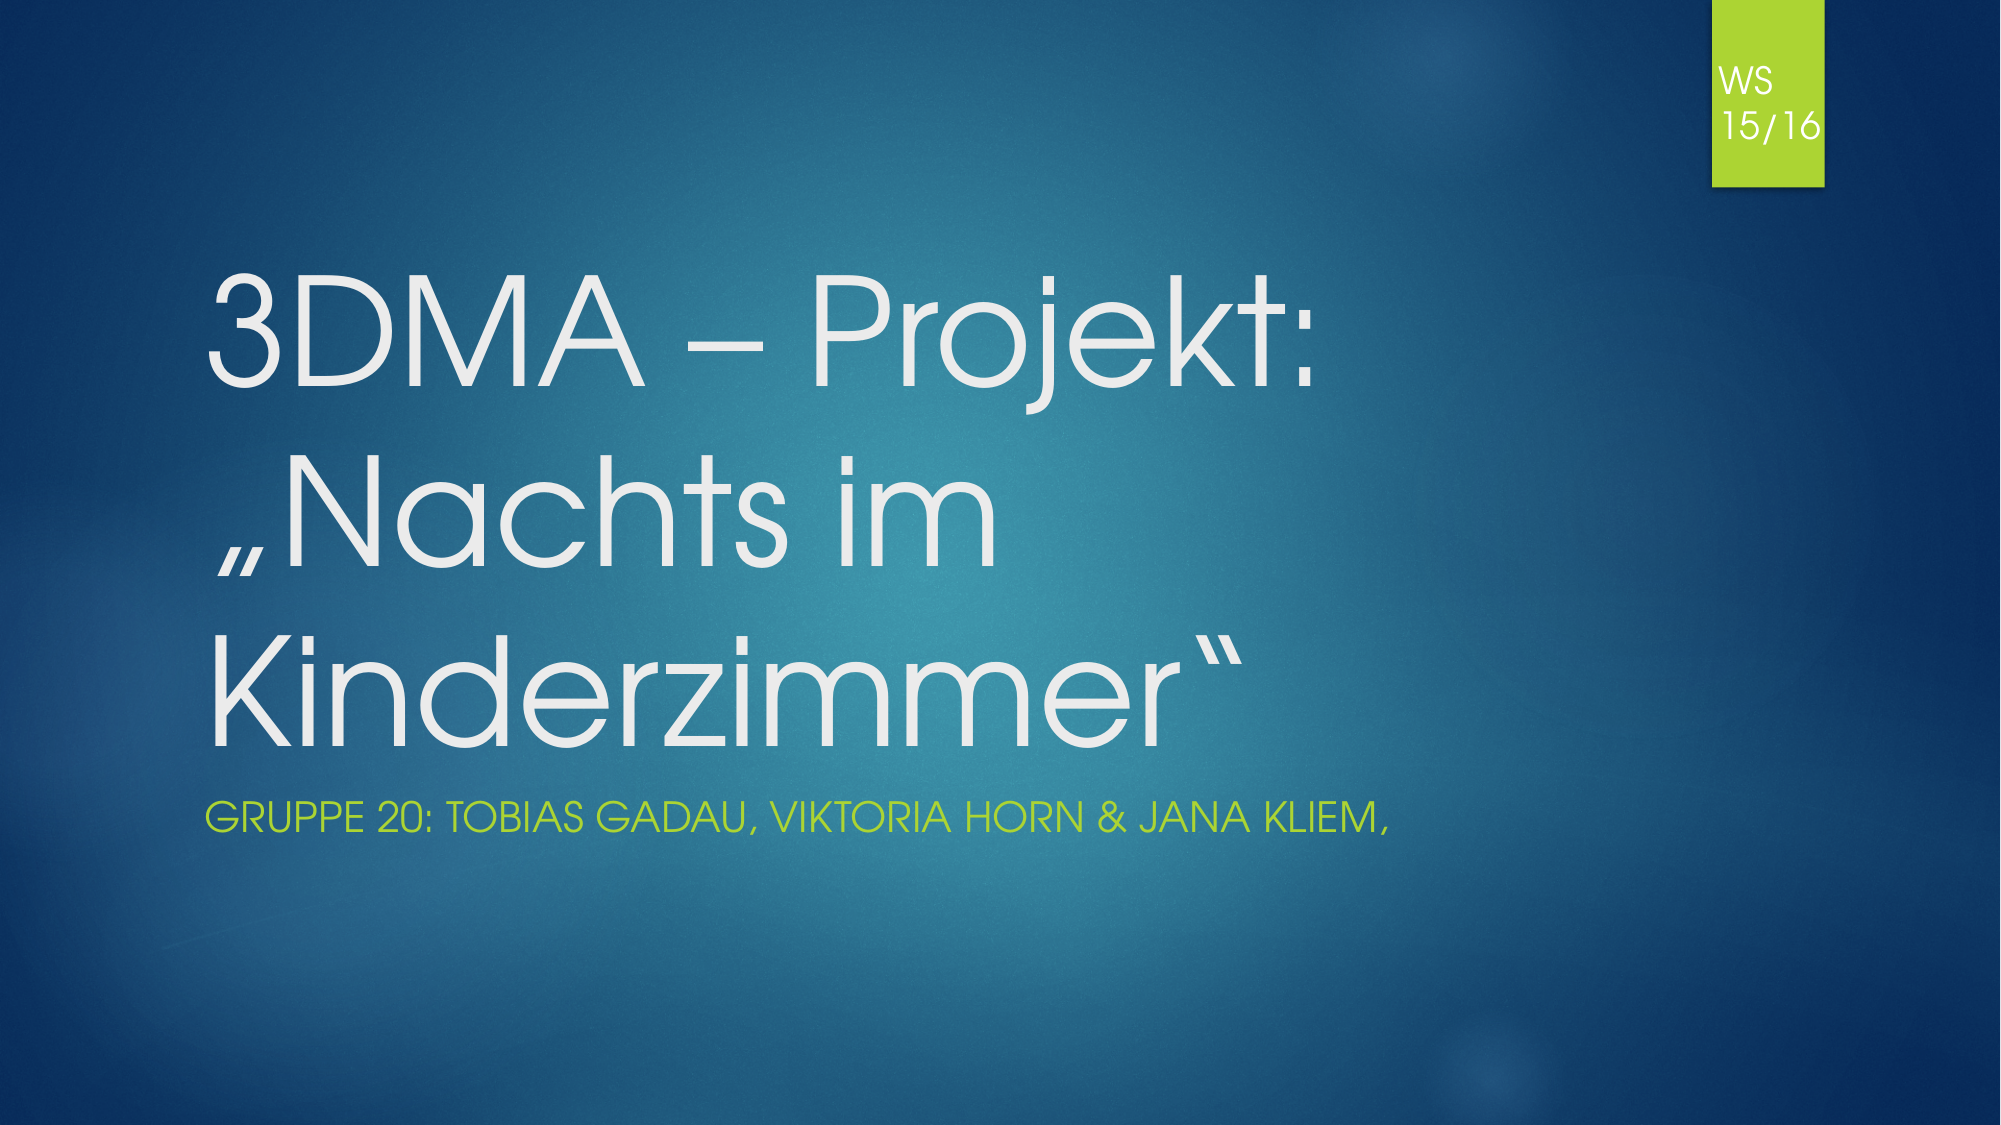

WS 15/16
# 3DMA – Projekt: „Nachts im Kinderzimmer“
Gruppe 20: Tobias Gadau, Viktoria Horn & Jana kliem,